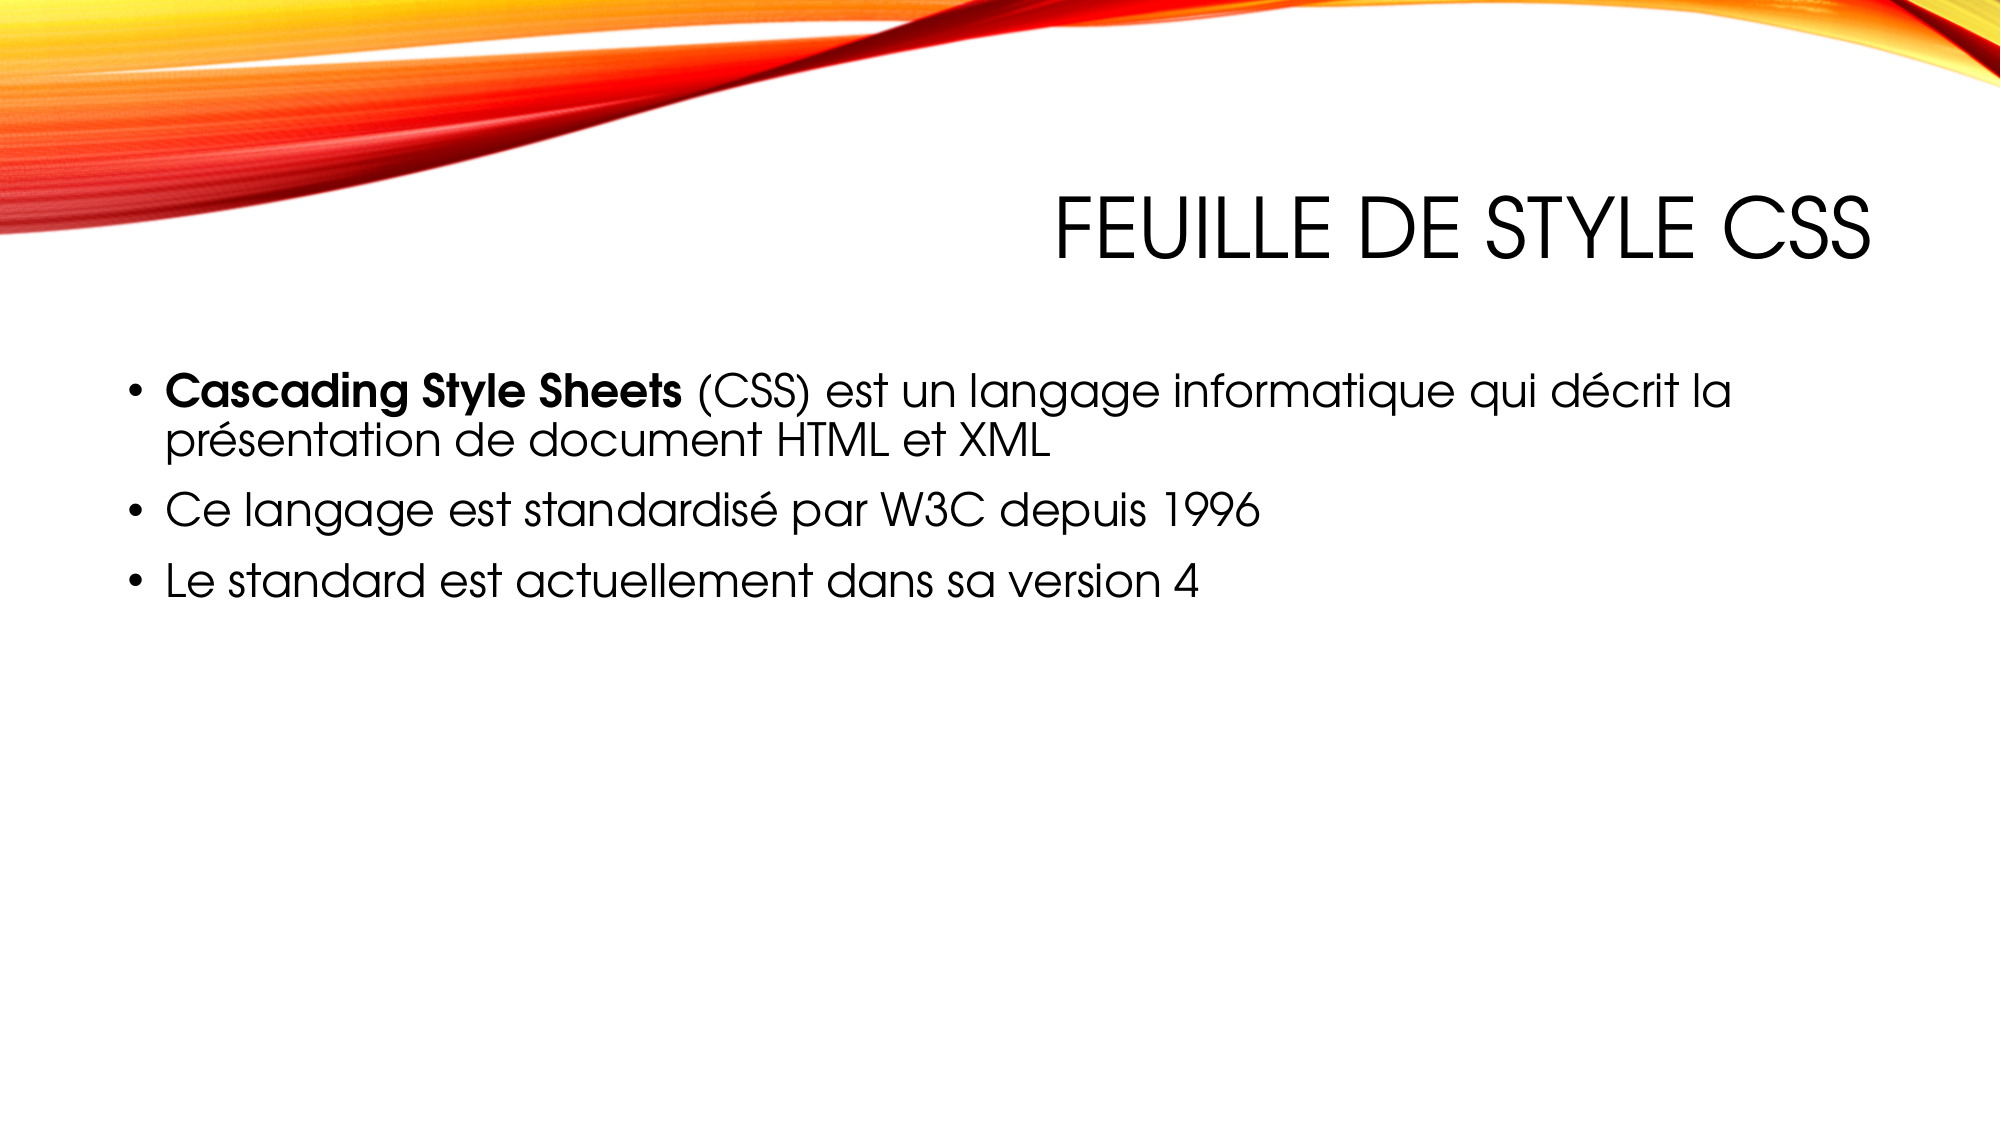

# Feuille de style CSS
Cascading Style Sheets (CSS) est un langage informatique qui décrit la présentation de document HTML et XML
Ce langage est standardisé par W3C depuis 1996
Le standard est actuellement dans sa version 4